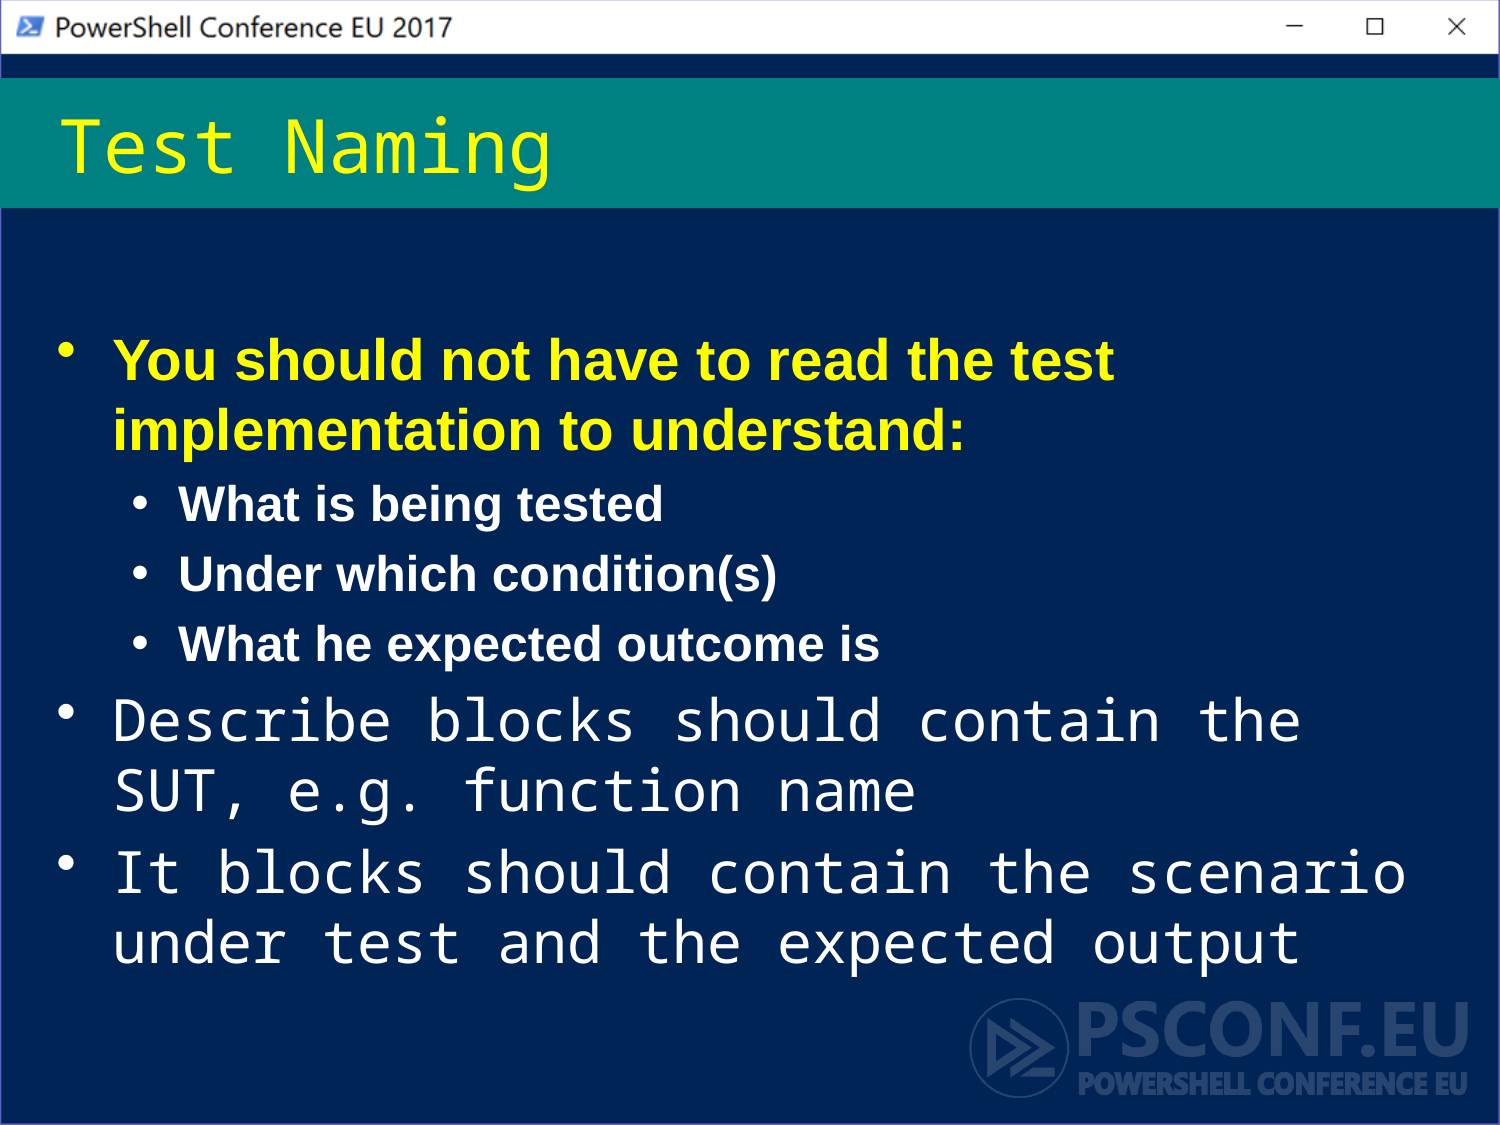

# Test Naming
You should not have to read the test implementation to understand:
What is being tested
Under which condition(s)
What he expected outcome is
Describe blocks should contain the SUT, e.g. function name
It blocks should contain the scenario under test and the expected output